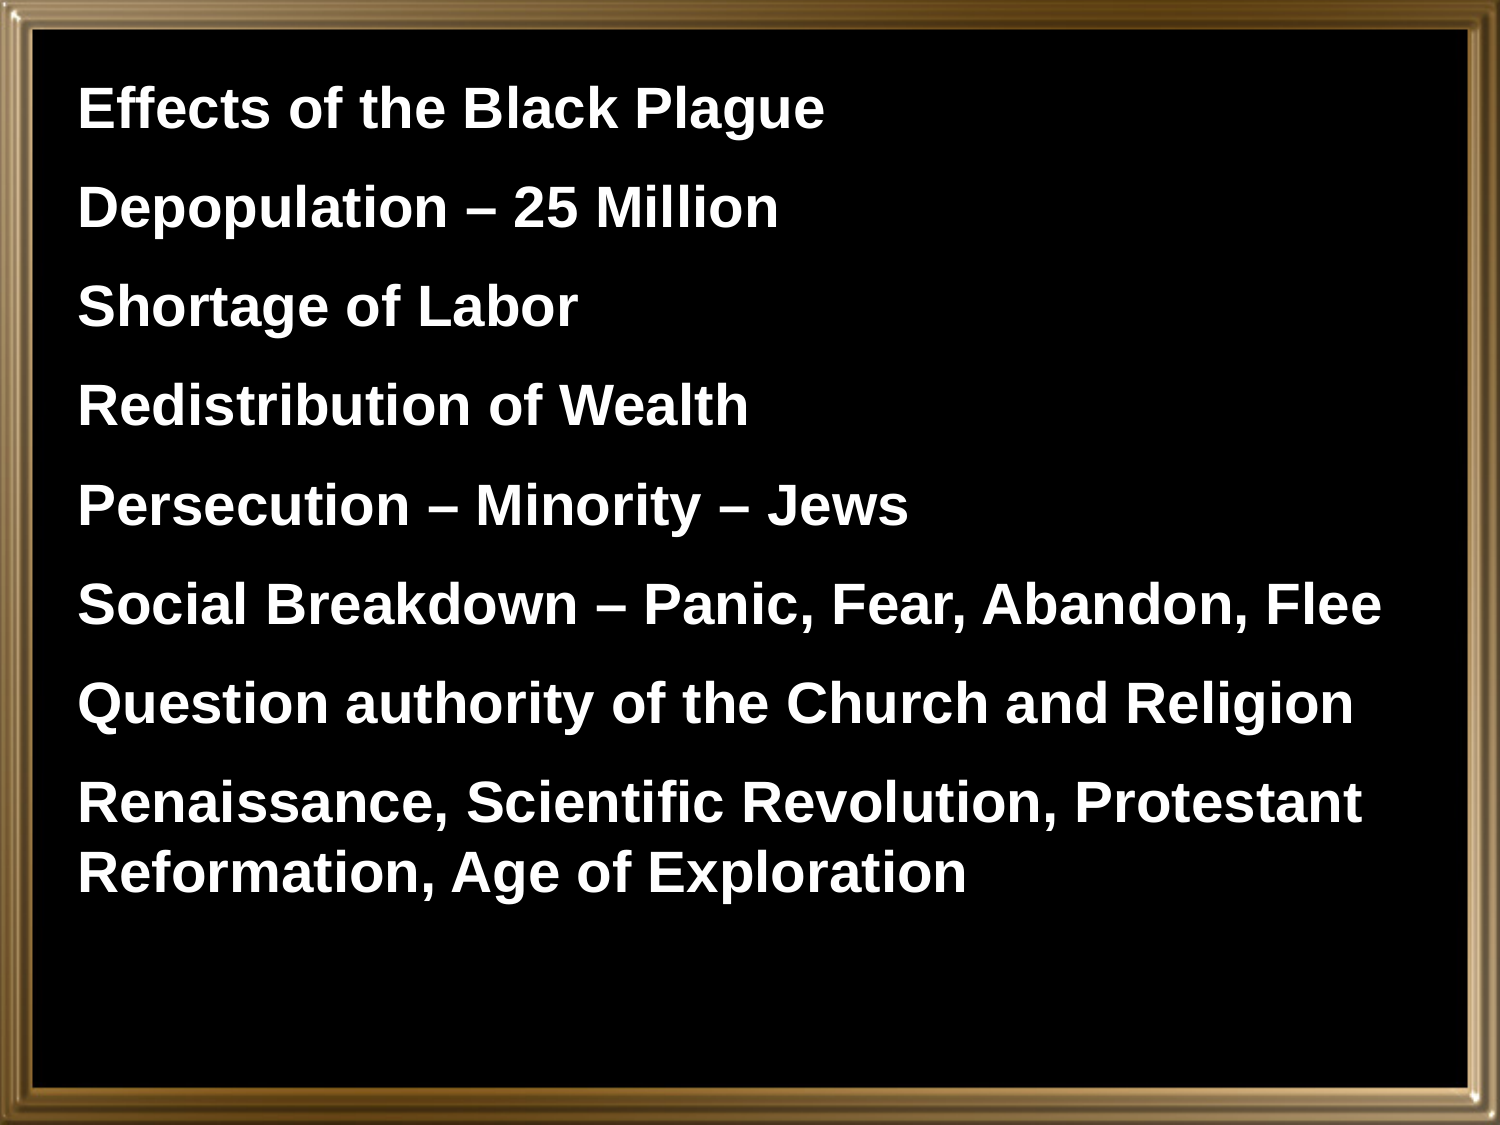

Effects of the Black Plague
Depopulation – 25 Million
Shortage of Labor
Redistribution of Wealth
Persecution – Minority – Jews
Social Breakdown – Panic, Fear, Abandon, Flee
Question authority of the Church and Religion
Renaissance, Scientific Revolution, Protestant Reformation, Age of Exploration